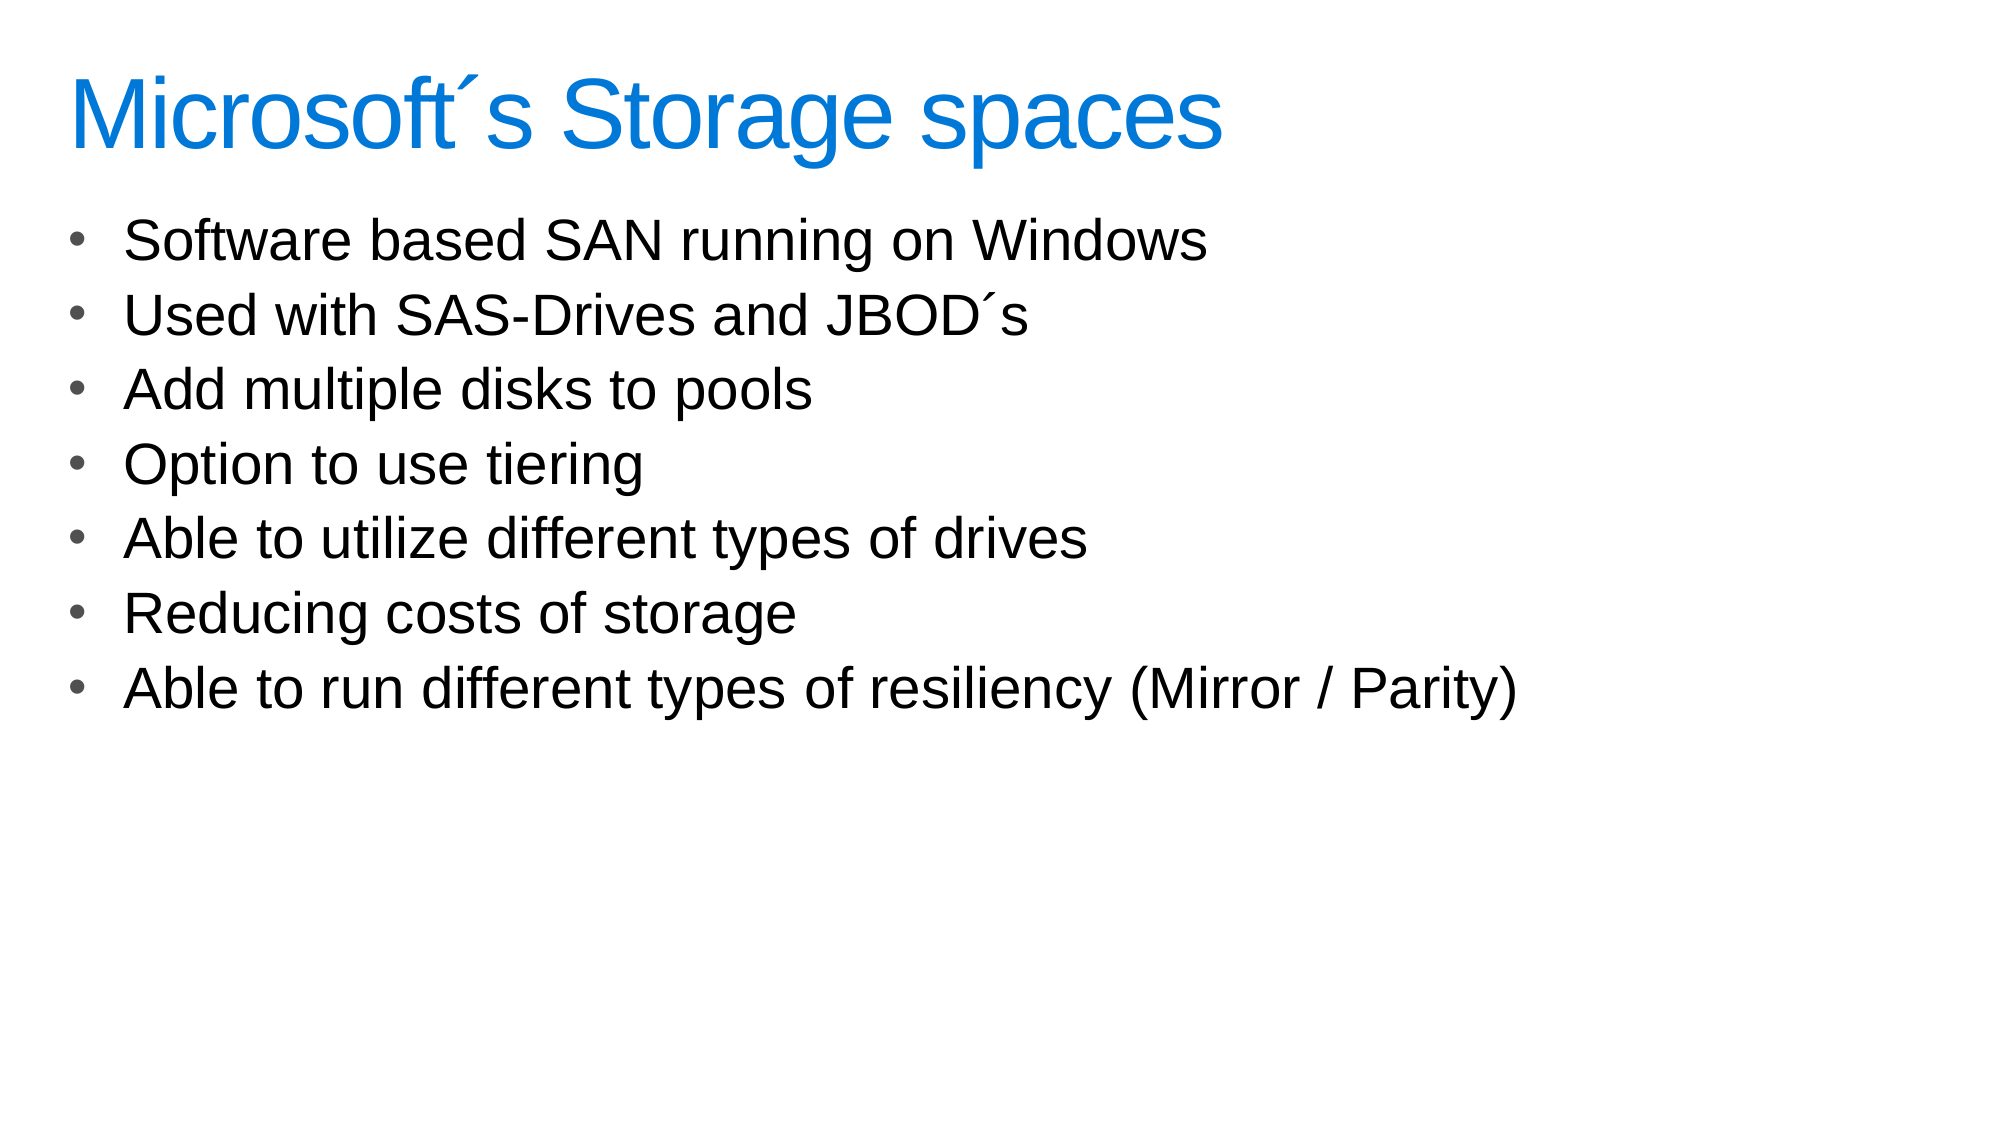

# Microsoft´s Storage spaces
Software based SAN running on Windows
Used with SAS-Drives and JBOD´s
Add multiple disks to pools
Option to use tiering
Able to utilize different types of drives
Reducing costs of storage
Able to run different types of resiliency (Mirror / Parity)